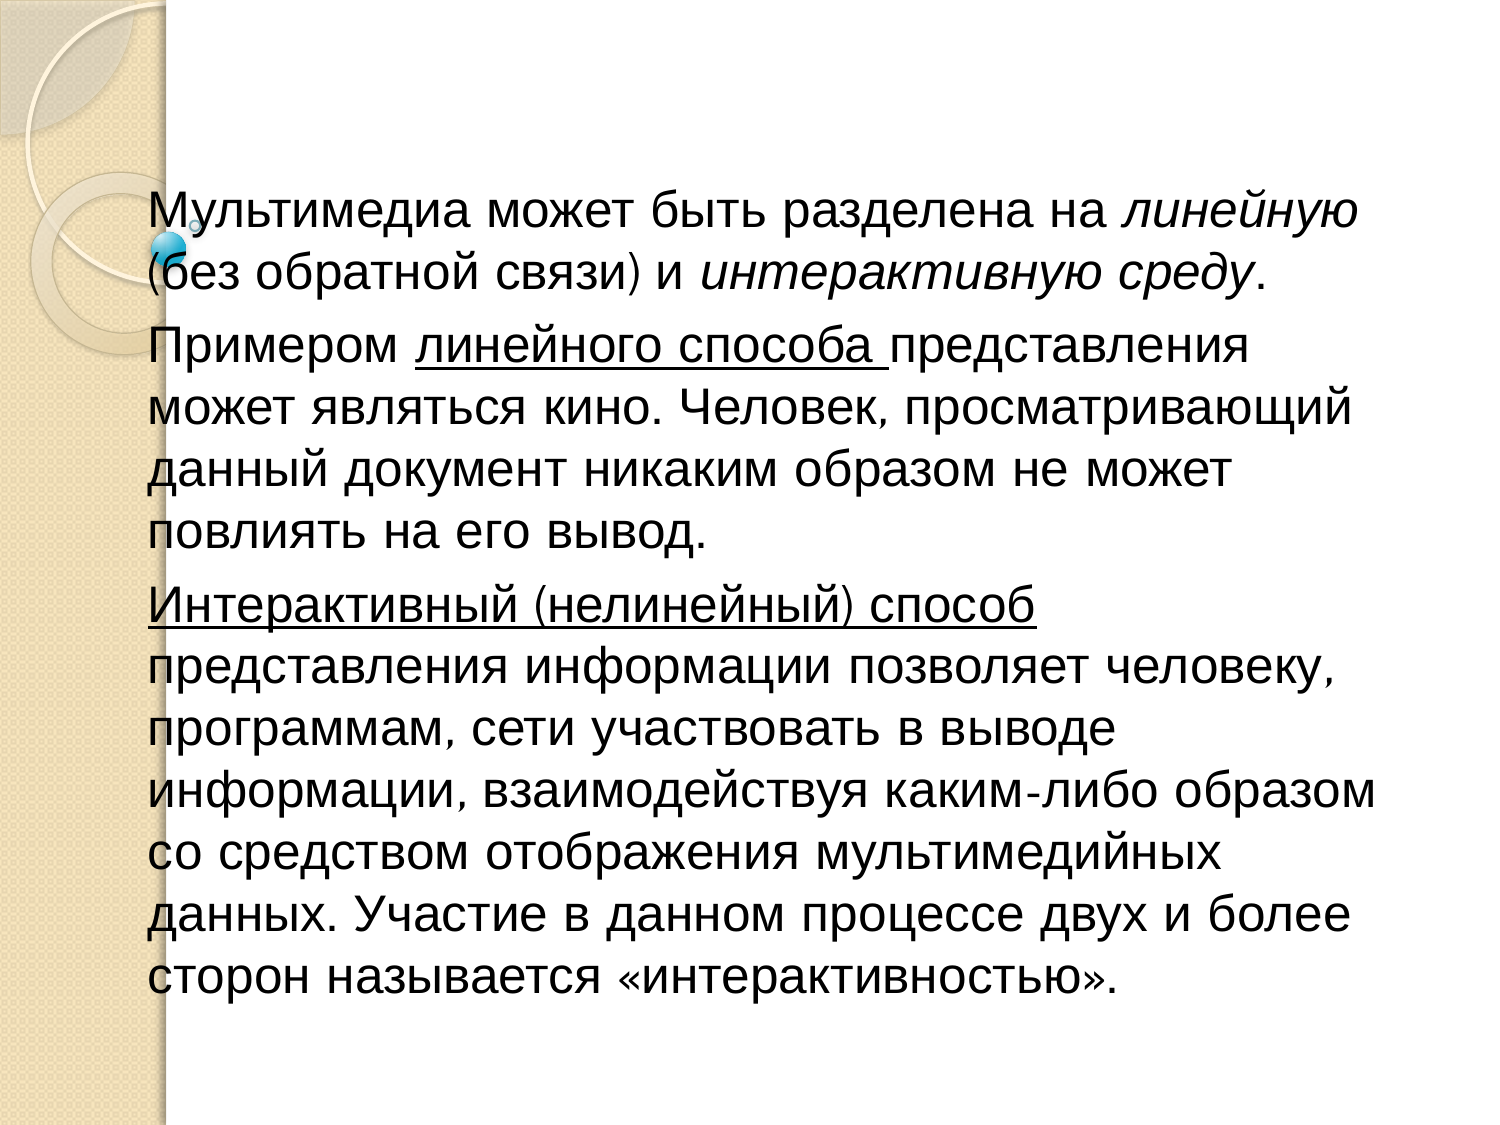

Мультимедиа может быть разделена на линейную (без обратной связи) и интерактивную среду.
Примером линейного способа представления может являться кино. Человек, просматривающий данный документ никаким образом не может повлиять на его вывод.
Интерактивный (нелинейный) способ представления информации позволяет человеку, программам, сети участвовать в выводе информации, взаимодействуя каким-либо образом со средством отображения мультимедийных данных. Участие в данном процессе двух и более сторон называется «интерактивностью».